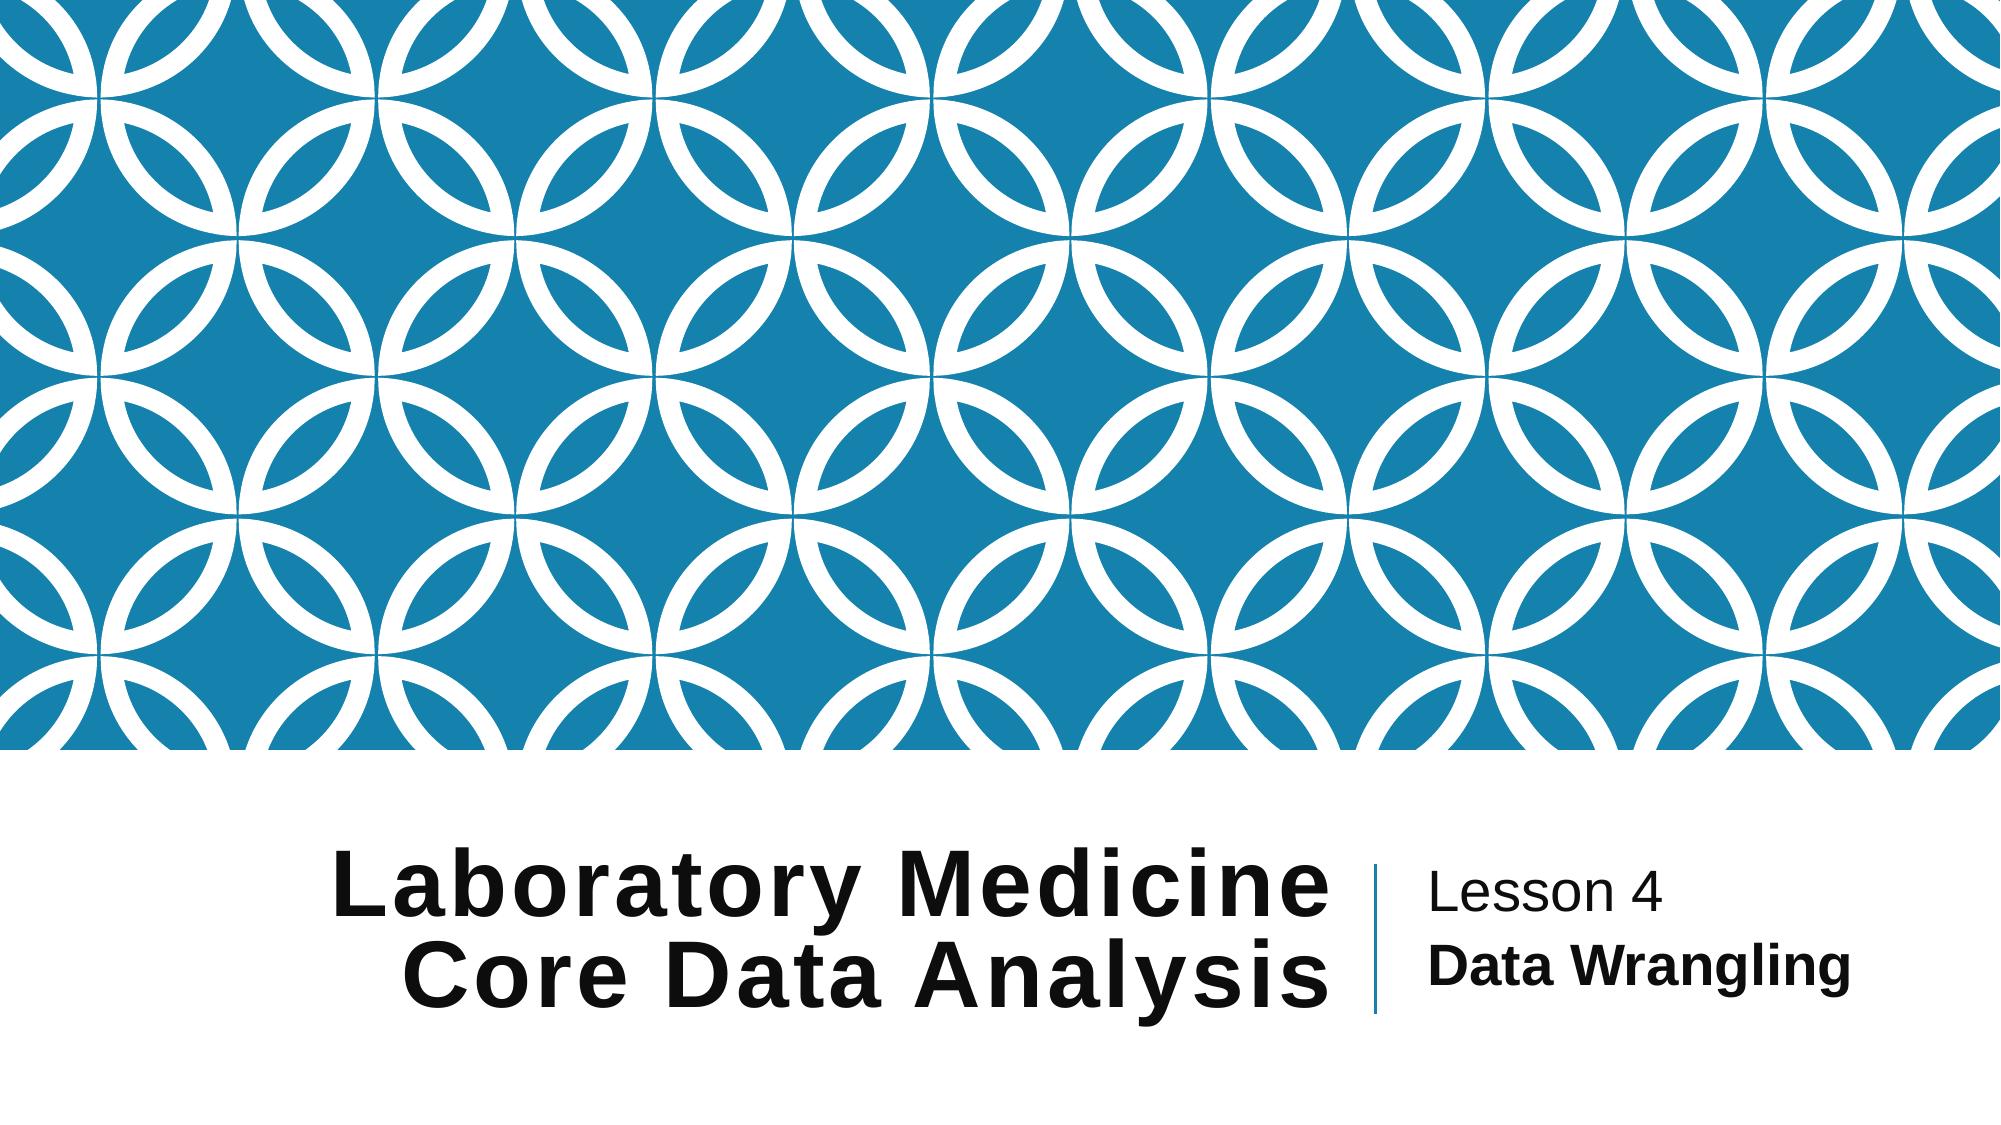

Lesson 4
Data Wrangling
# Laboratory Medicine Core Data Analysis